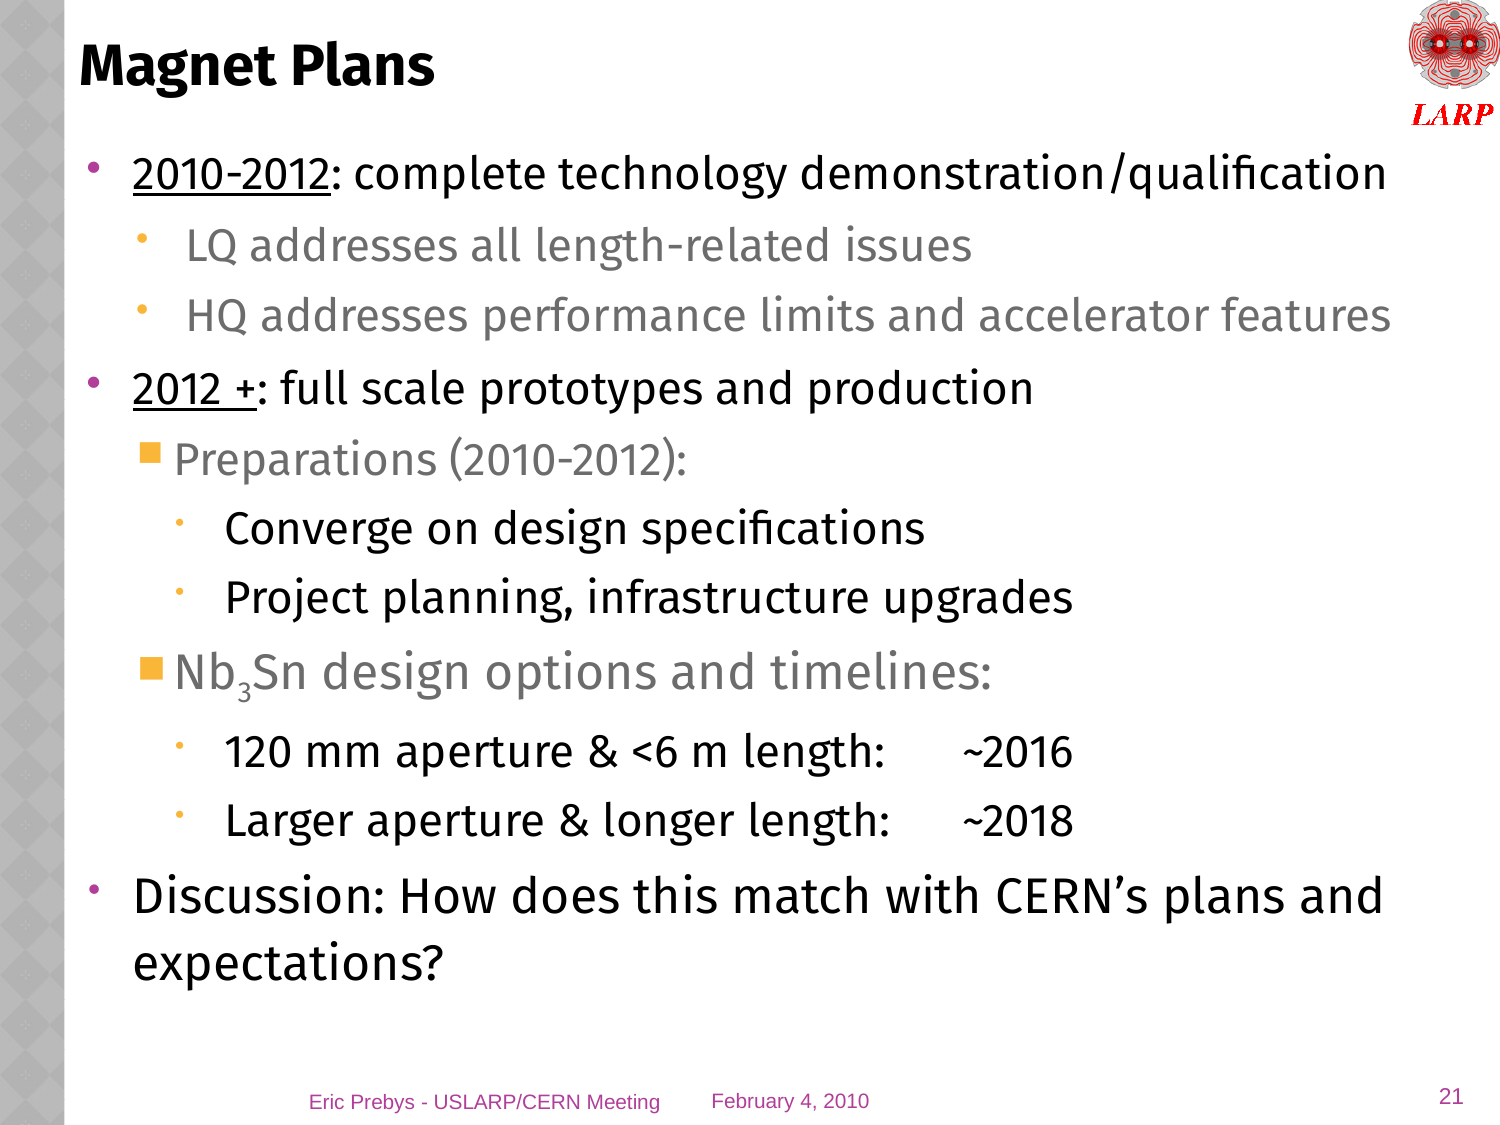

# Magnet Plans
2010-2012: complete technology demonstration/qualification
 LQ addresses all length-related issues
 HQ addresses performance limits and accelerator features
2012 +: full scale prototypes and production
Preparations (2010-2012):
 Converge on design specifications
 Project planning, infrastructure upgrades
Nb3Sn design options and timelines:
 120 mm aperture & <6 m length: 	~2016
 Larger aperture & longer length: 	~2018
Discussion: How does this match with CERN’s plans and expectations?

21
Eric Prebys - USLARP/CERN Meeting
February 4, 2010